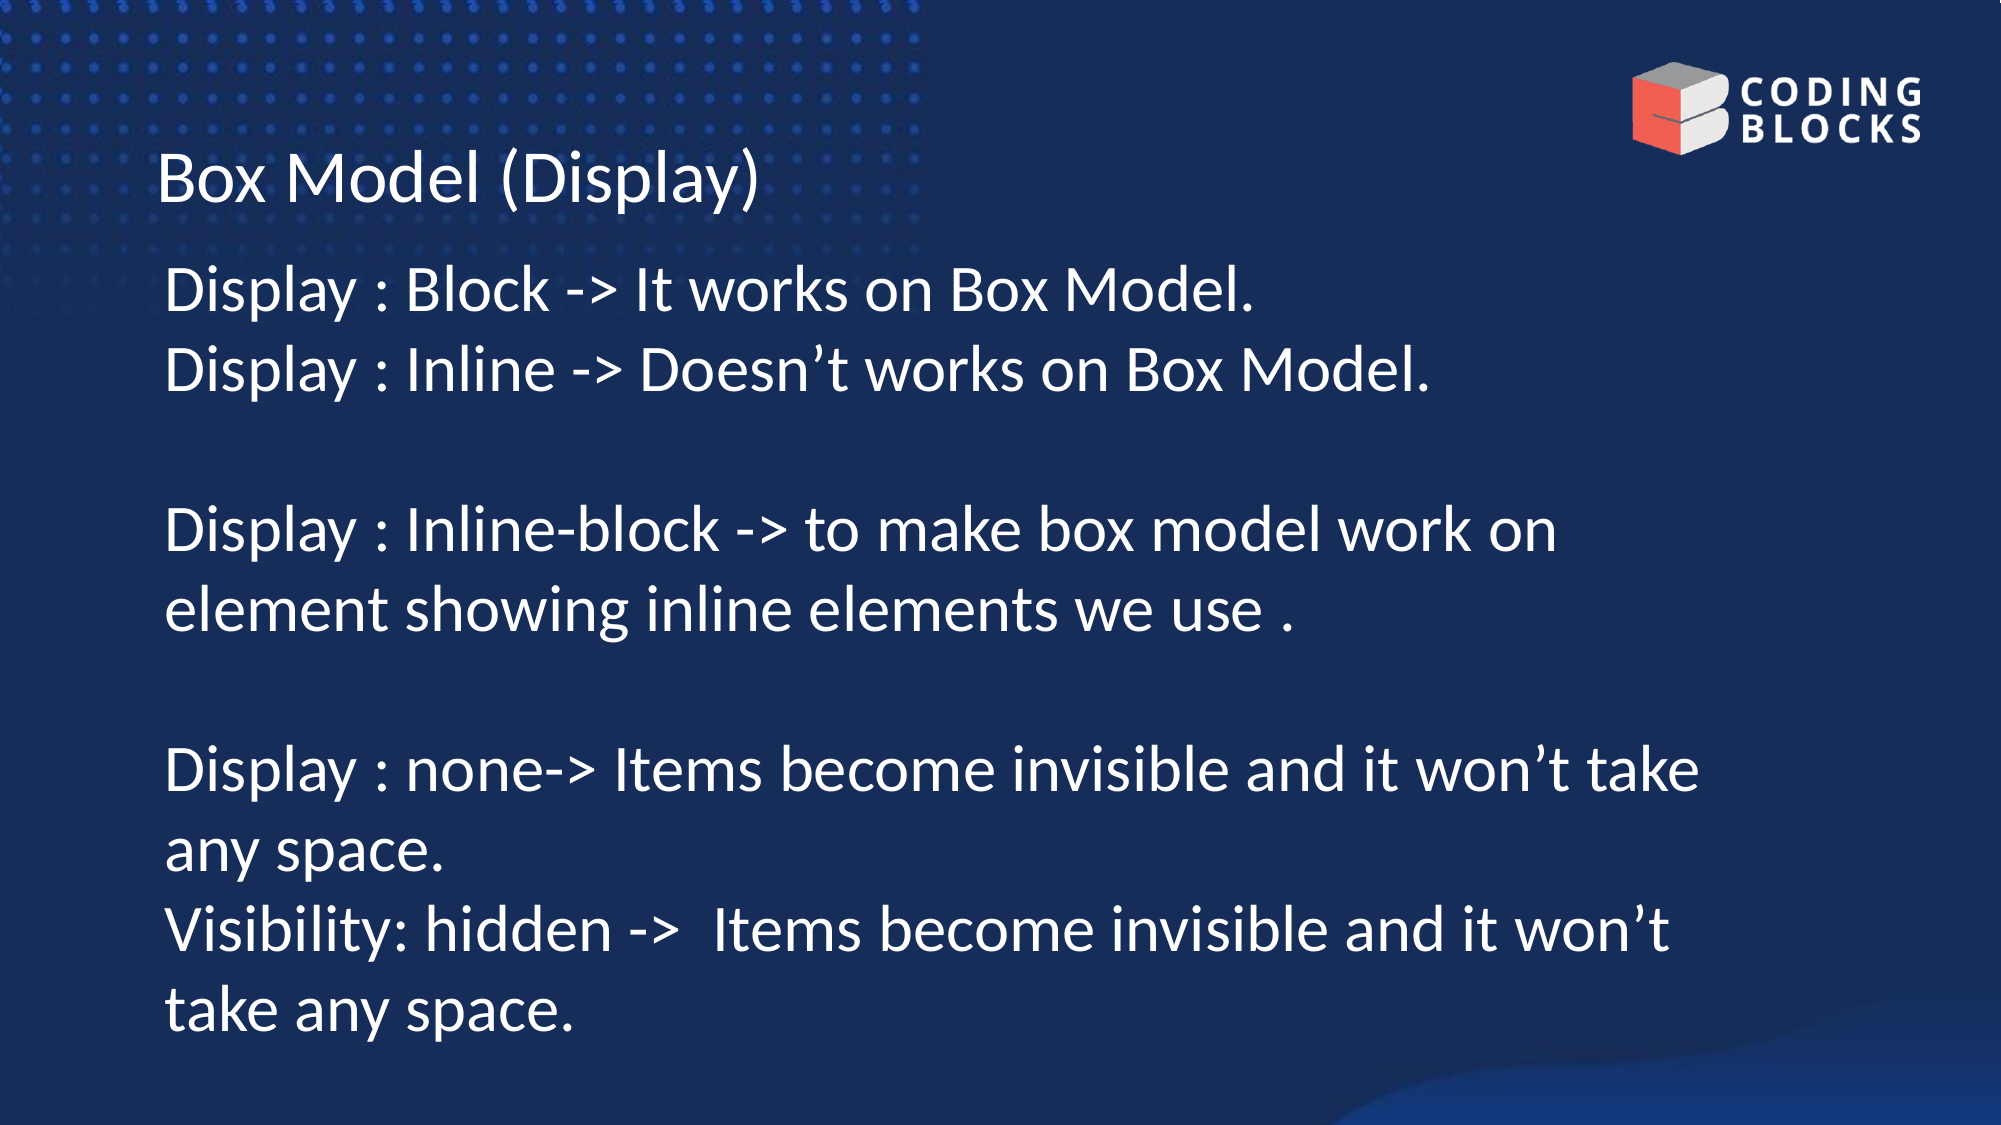

# Box Model (Display)
Display : Block -> It works on Box Model.
Display : Inline -> Doesn’t works on Box Model.

Display : Inline-block -> to make box model work on element showing inline elements we use .

Display : none-> Items become invisible and it won’t take any space.
Visibility: hidden ->  Items become invisible and it won’t take any space.